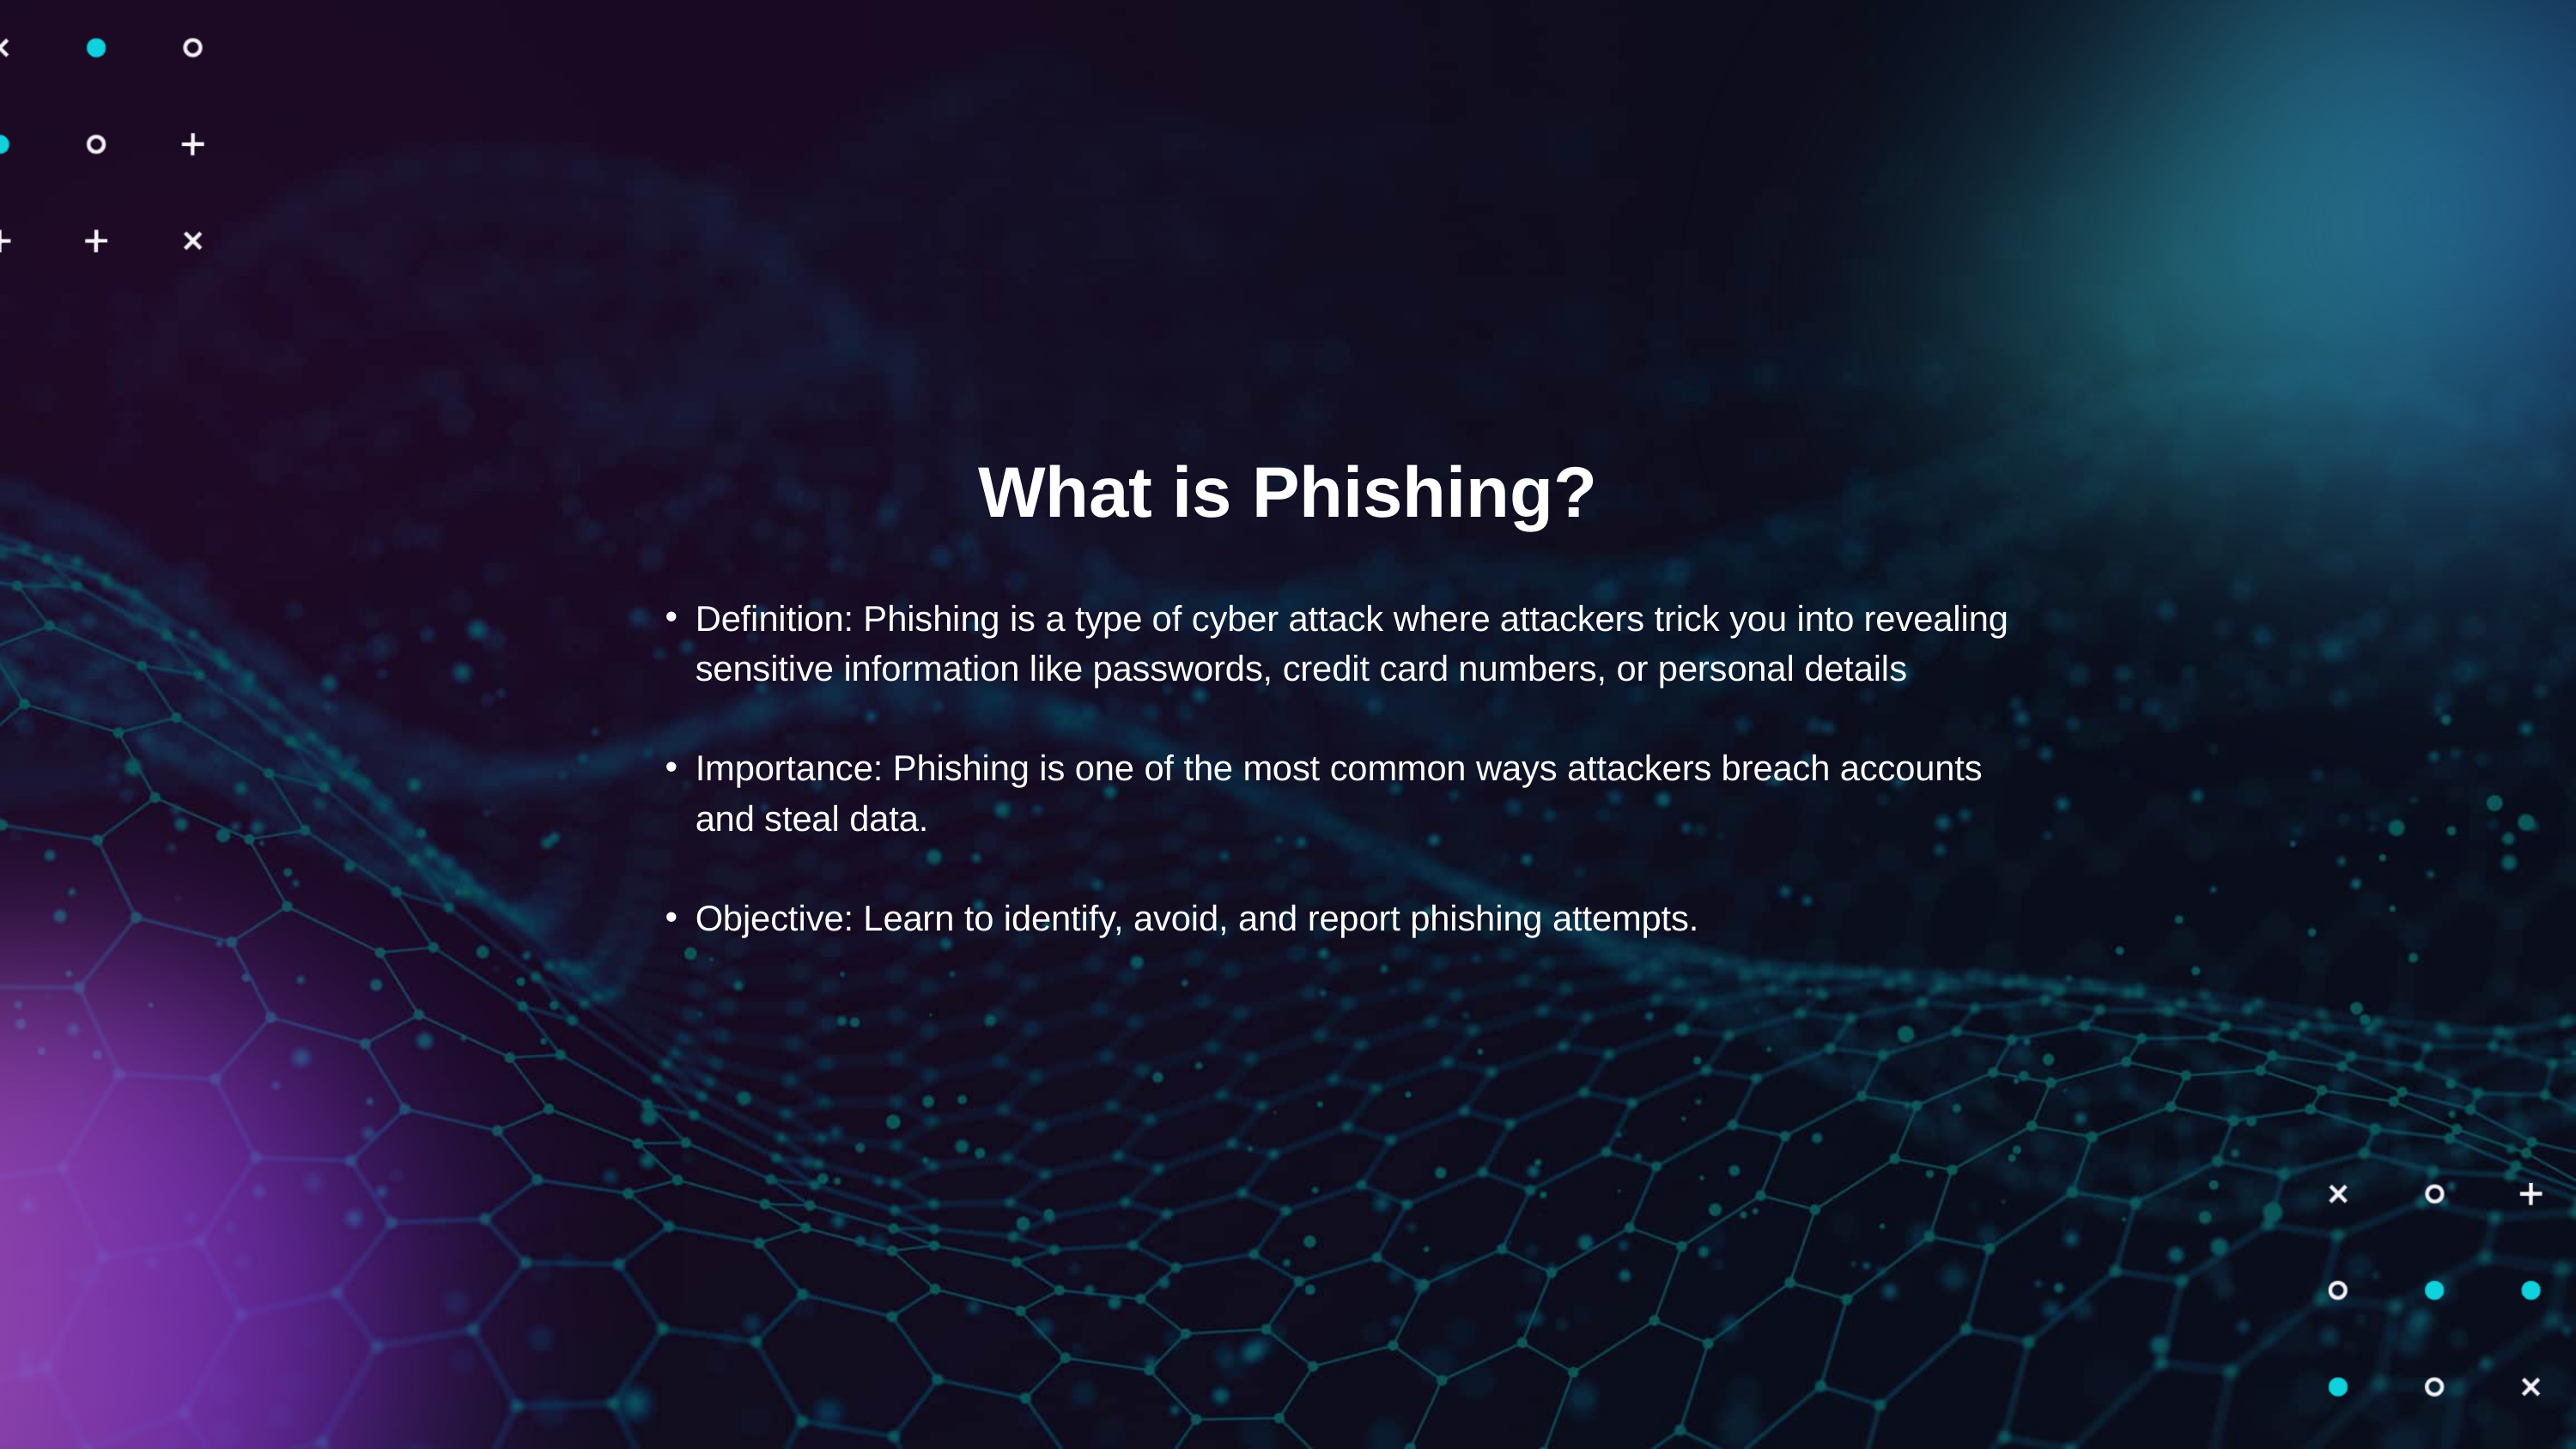

What is Phishing?
Definition: Phishing is a type of cyber attack where attackers trick you into revealing sensitive information like passwords, credit card numbers, or personal details

Importance: Phishing is one of the most common ways attackers breach accounts and steal data.

Objective: Learn to identify, avoid, and report phishing attempts.